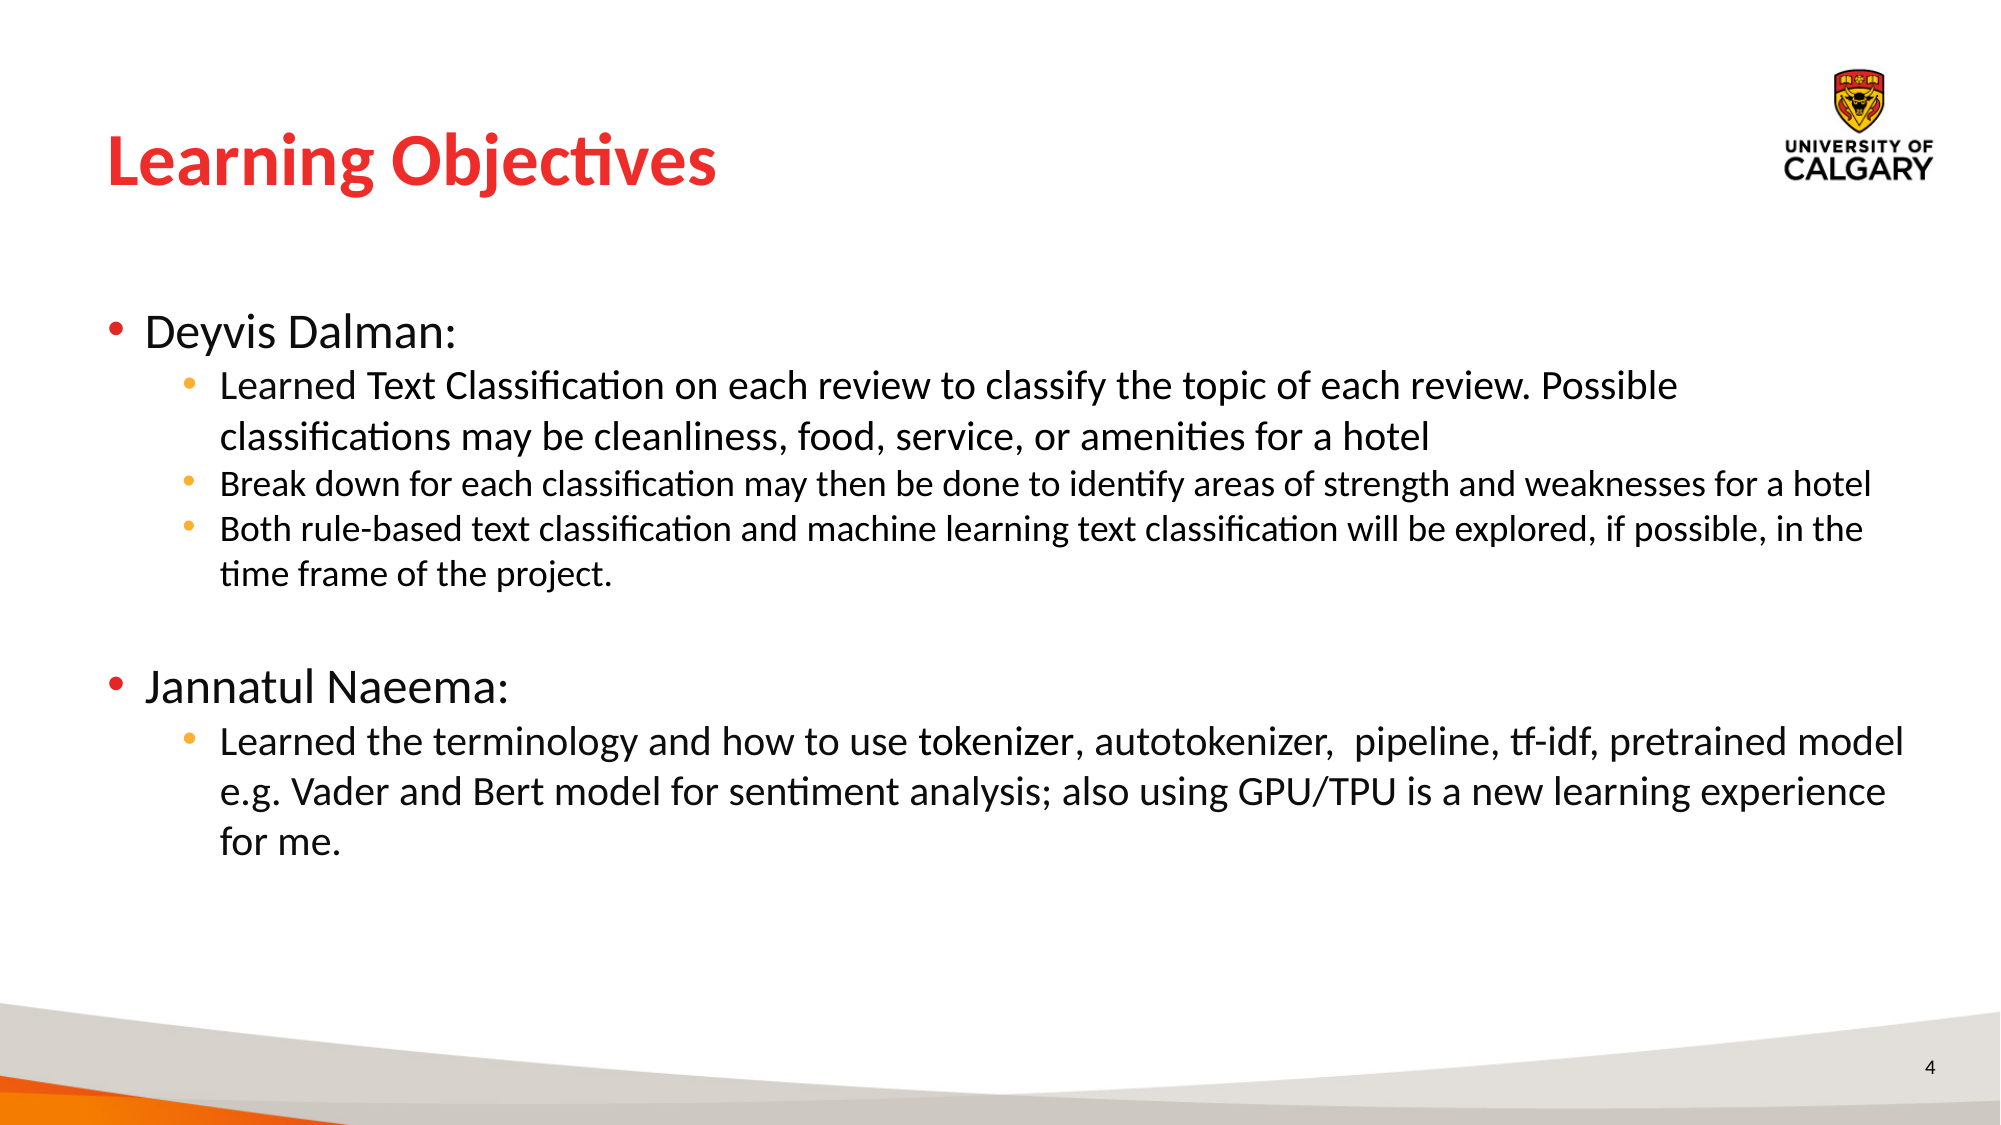

# Learning Objectives
Deyvis Dalman:
Learned Text Classification on each review to classify the topic of each review. Possible classifications may be cleanliness, food, service, or amenities for a hotel
Break down for each classification may then be done to identify areas of strength and weaknesses for a hotel
Both rule-based text classification and machine learning text classification will be explored, if possible, in the time frame of the project.

Jannatul Naeema:
Learned the terminology and how to use tokenizer, autotokenizer,  pipeline, tf-idf, pretrained model e.g. Vader and Bert model for sentiment analysis; also using GPU/TPU is a new learning experience for me.

4